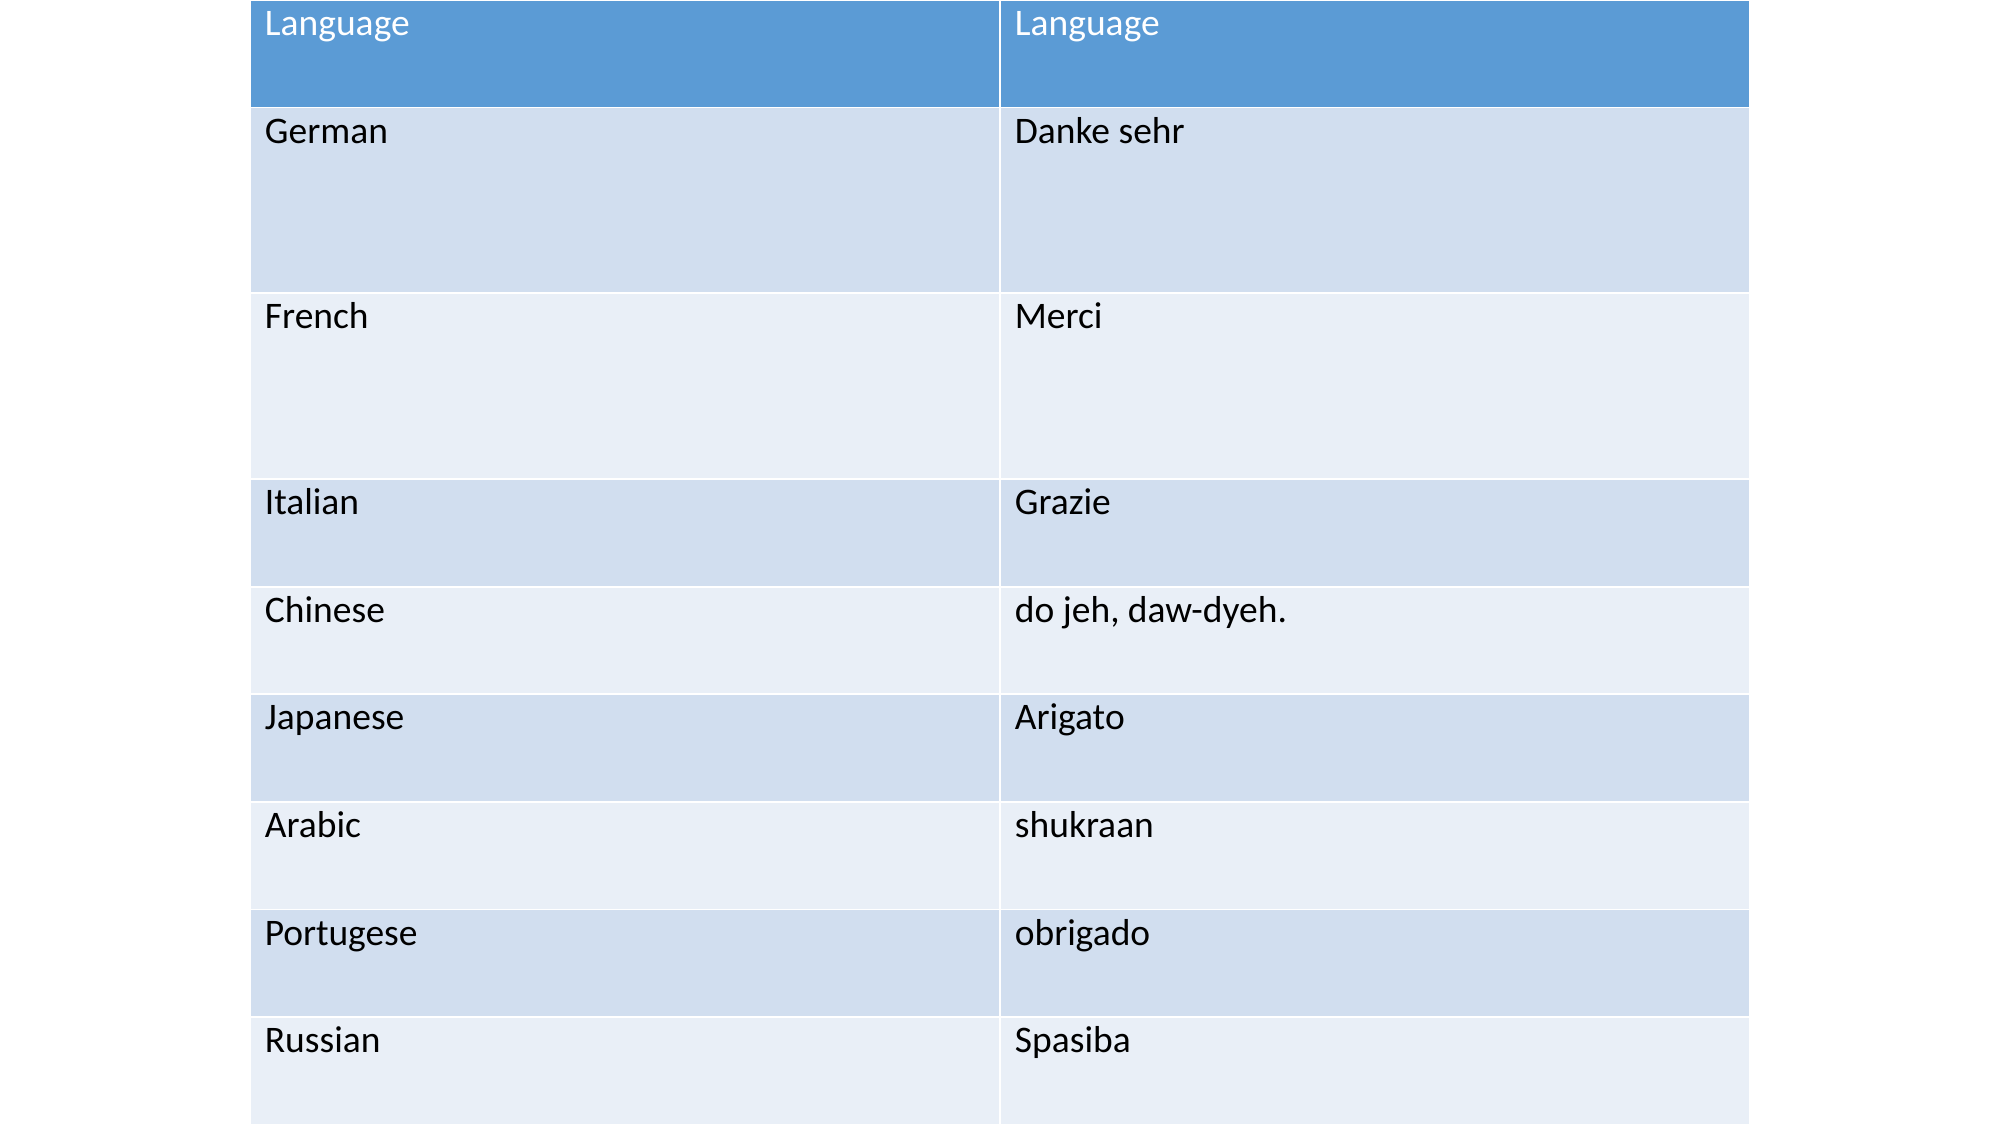

| Language | Language |
| --- | --- |
| German | Danke sehr |
| French | Merci |
| Italian | Grazie |
| Chinese | do jeh, daw-dyeh. |
| Japanese | Arigato |
| Arabic | shukraan |
| Portugese | obrigado |
| Russian | Spasiba |